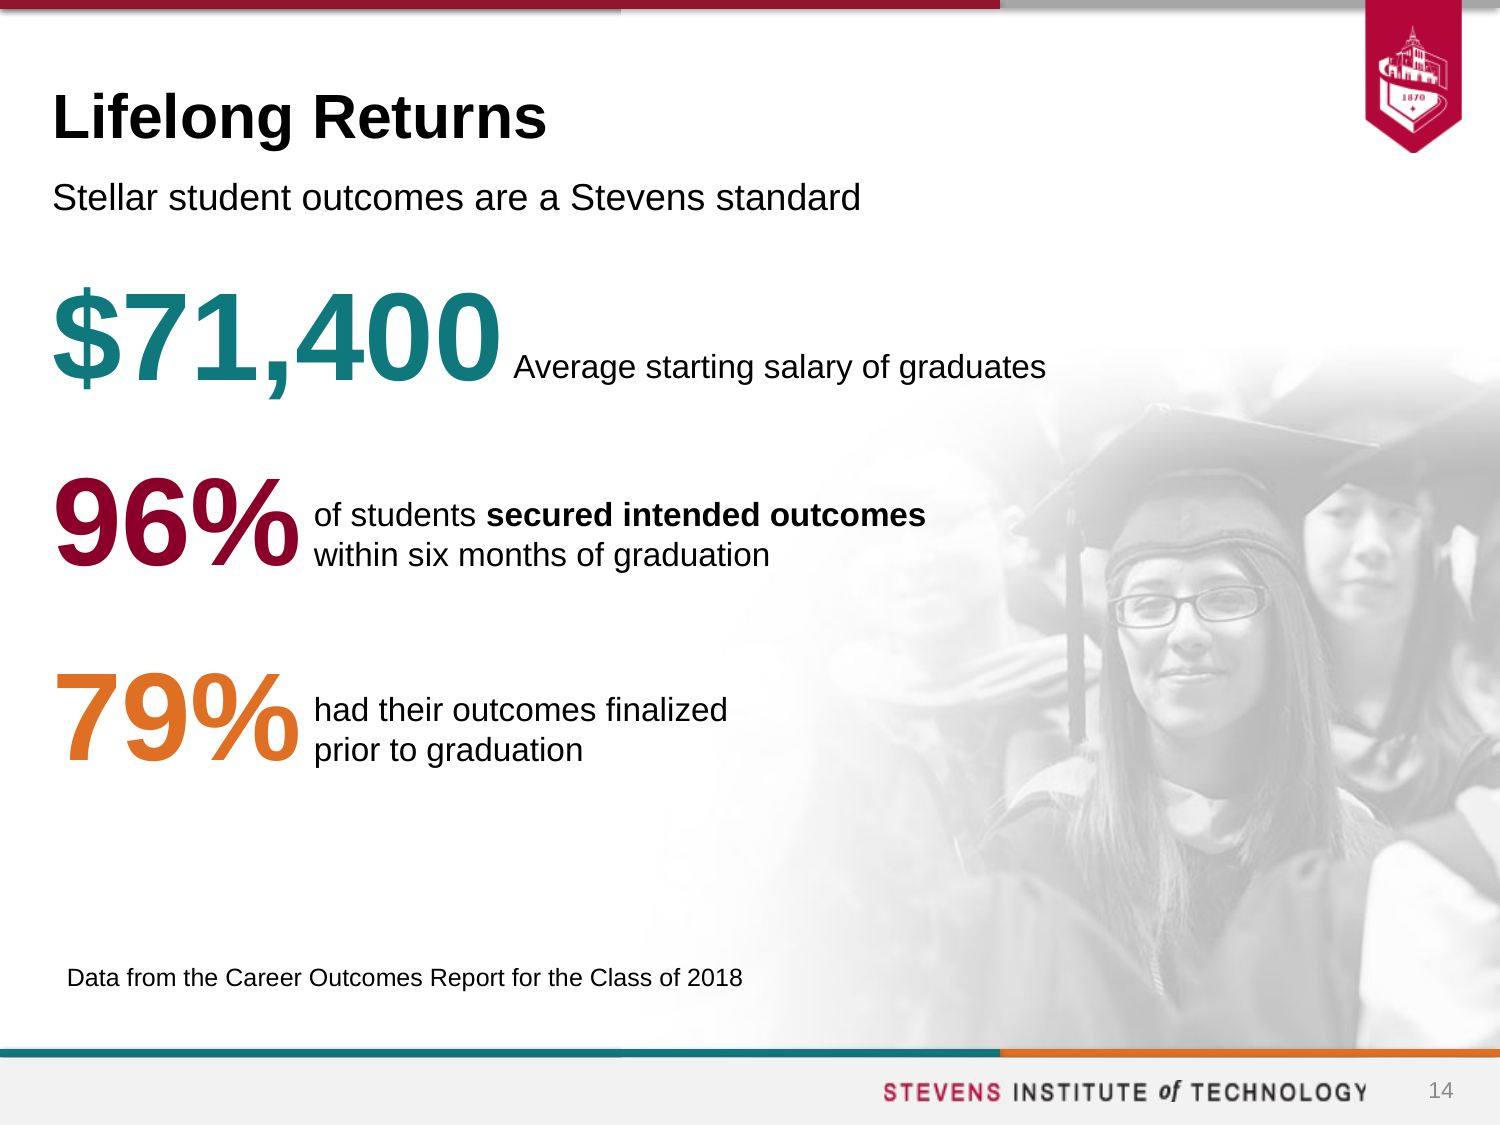

# Lifelong Returns
Stellar student outcomes are a Stevens standard
$71,400
Average starting salary of graduates
96%
of students secured intended outcomes within six months of graduation
79%
had their outcomes finalized prior to graduation
Data from the Career Outcomes Report for the Class of 2018
14